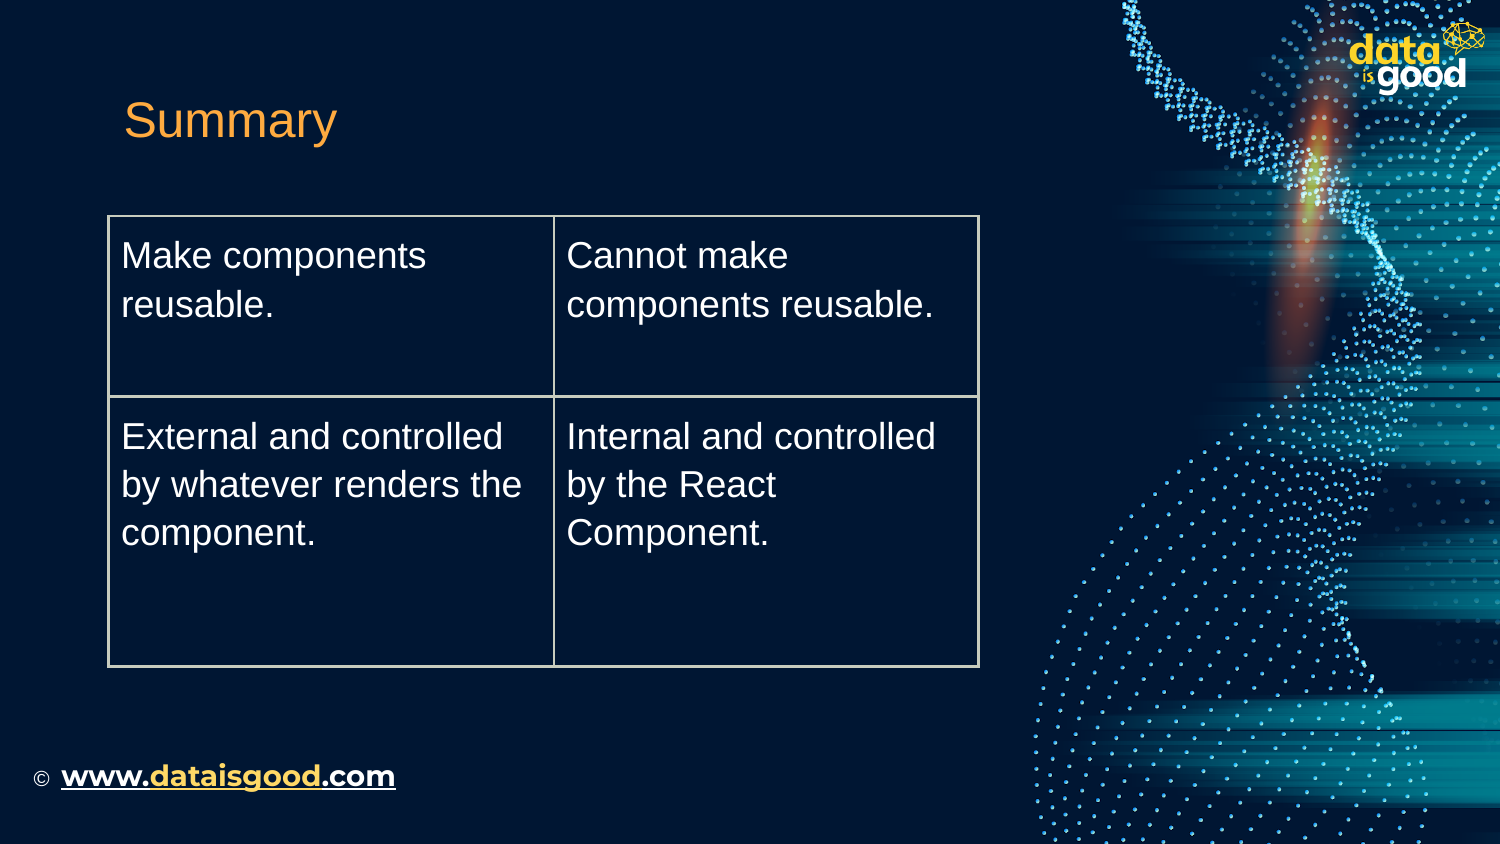

# Summary
| Make components reusable. | Cannot make components reusable. |
| --- | --- |
| External and controlled by whatever renders the component. | Internal and controlled by the React Component. |